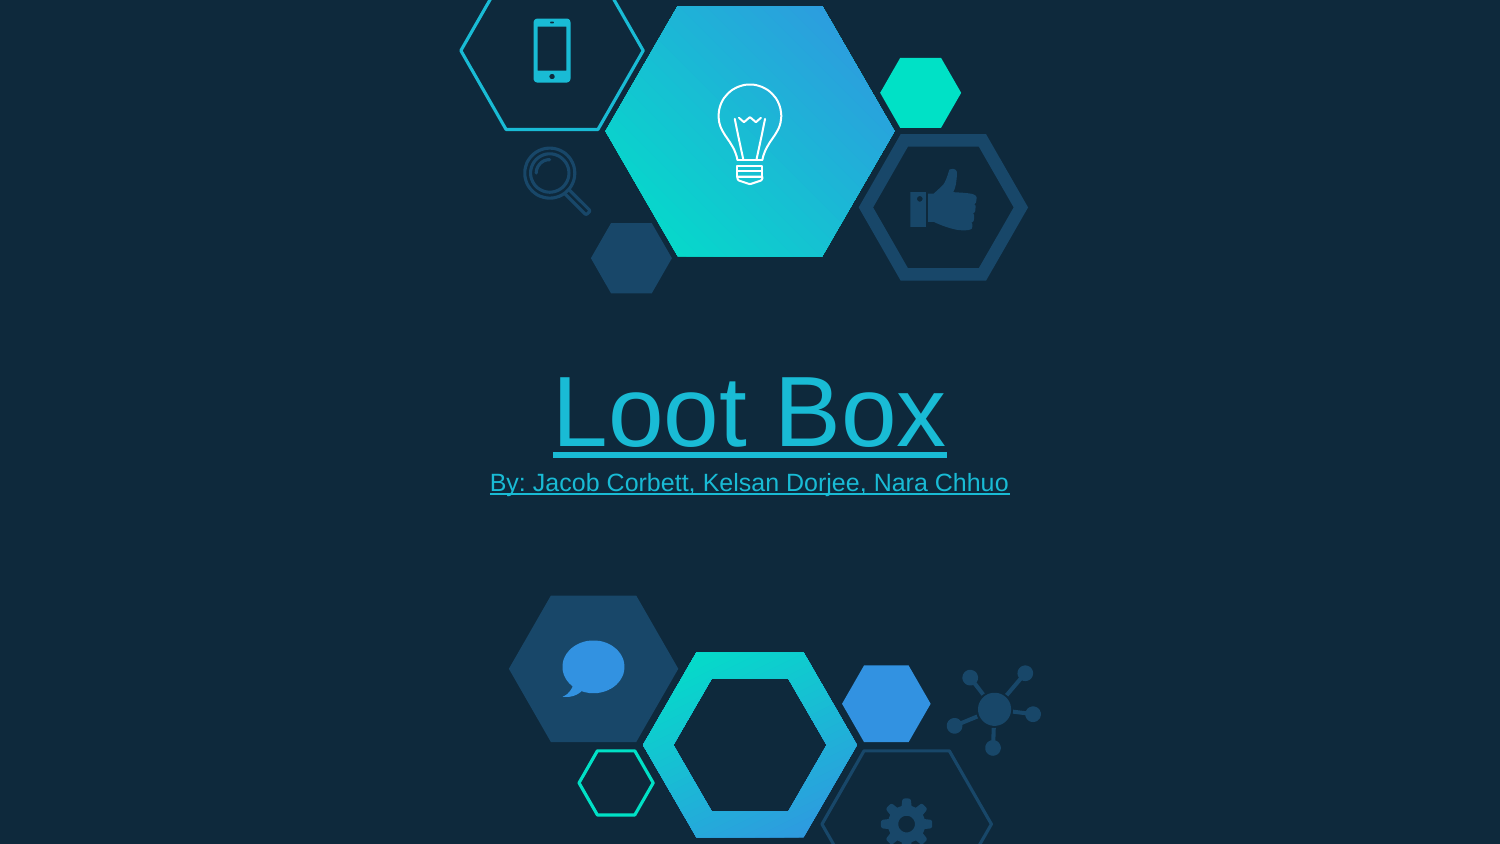

# Loot Box
By: Jacob Corbett, Kelsan Dorjee, Nara Chhuo